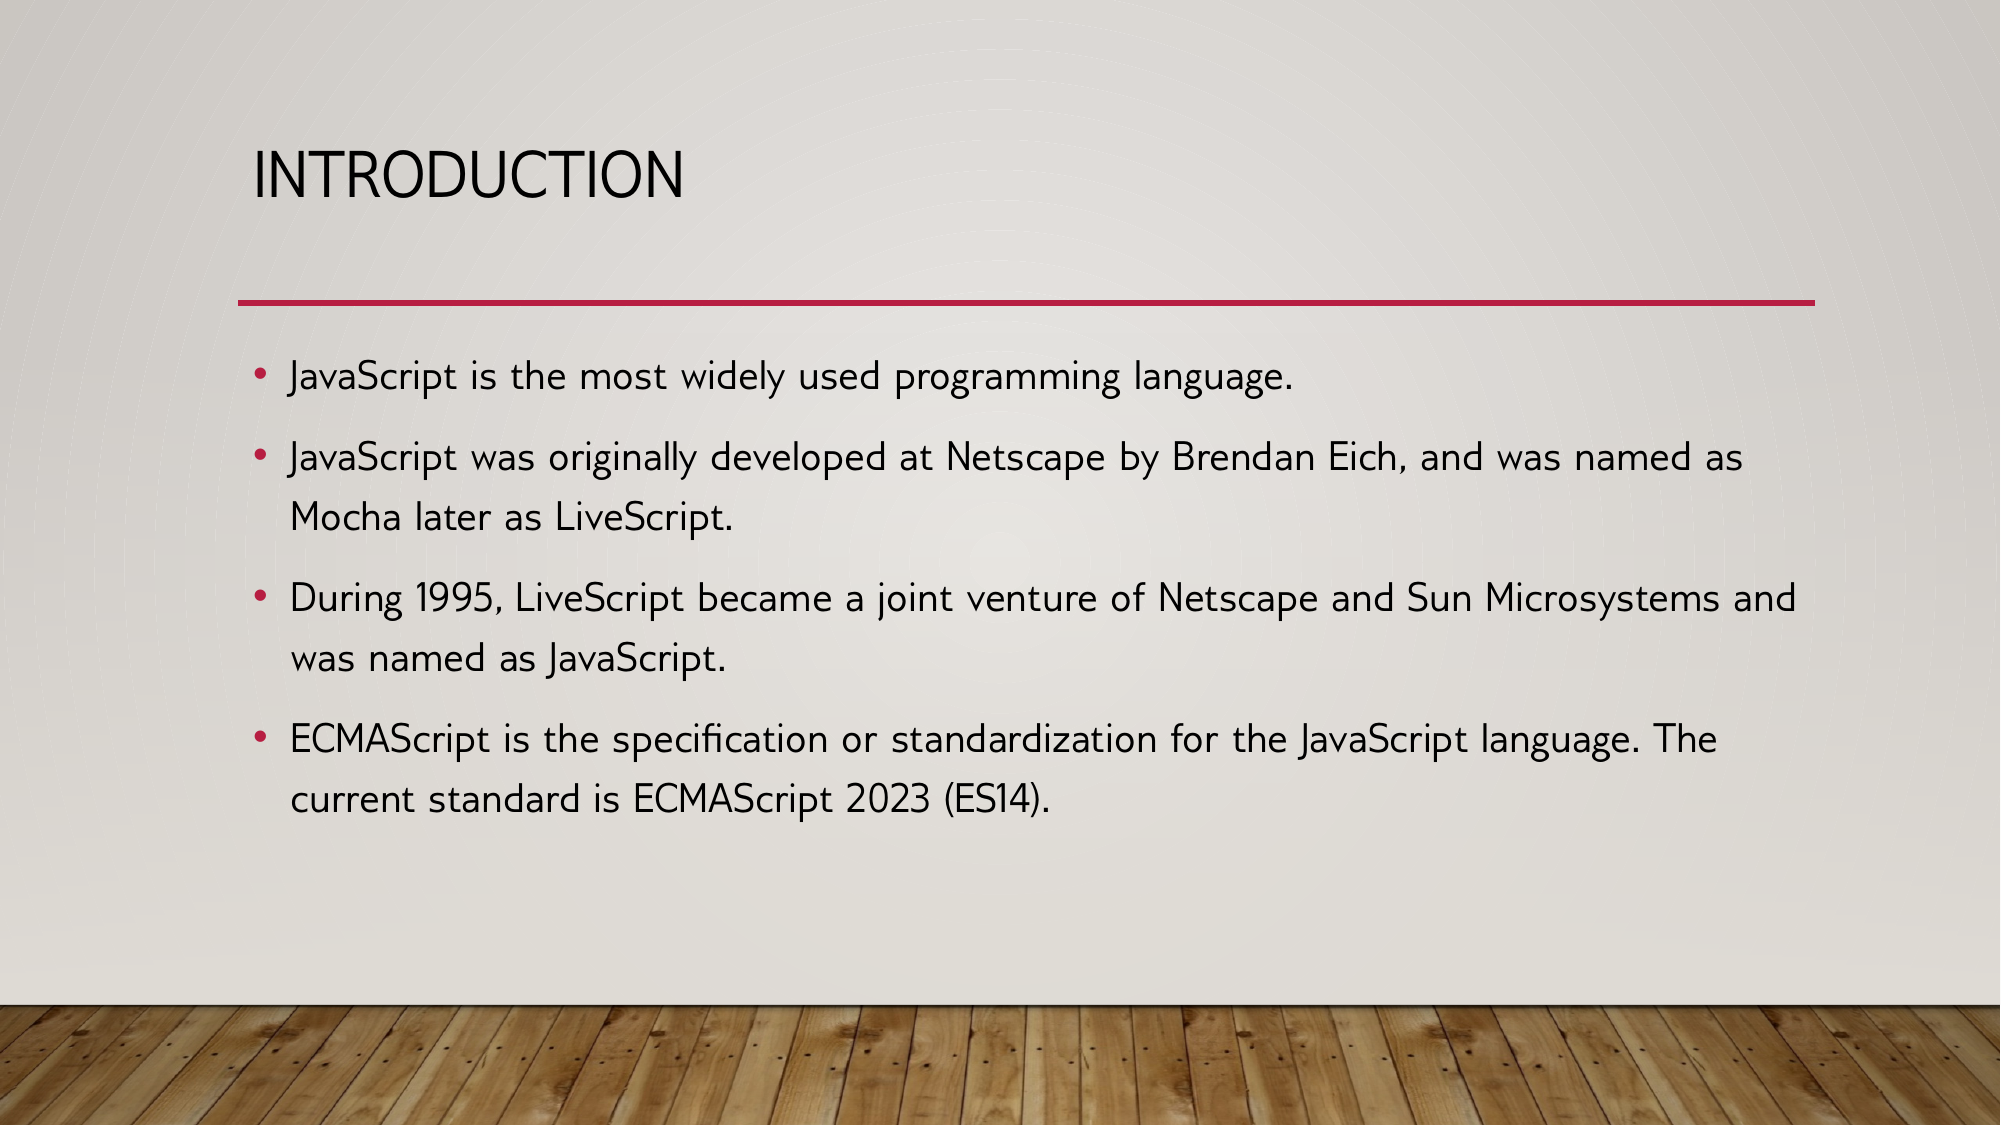

# introduction
JavaScript is the most widely used programming language.
JavaScript was originally developed at Netscape by Brendan Eich, and was named as Mocha later as LiveScript.
During 1995, LiveScript became a joint venture of Netscape and Sun Microsystems and was named as JavaScript.
ECMAScript is the specification or standardization for the JavaScript language. The current standard is ECMAScript 2023 (ES14).